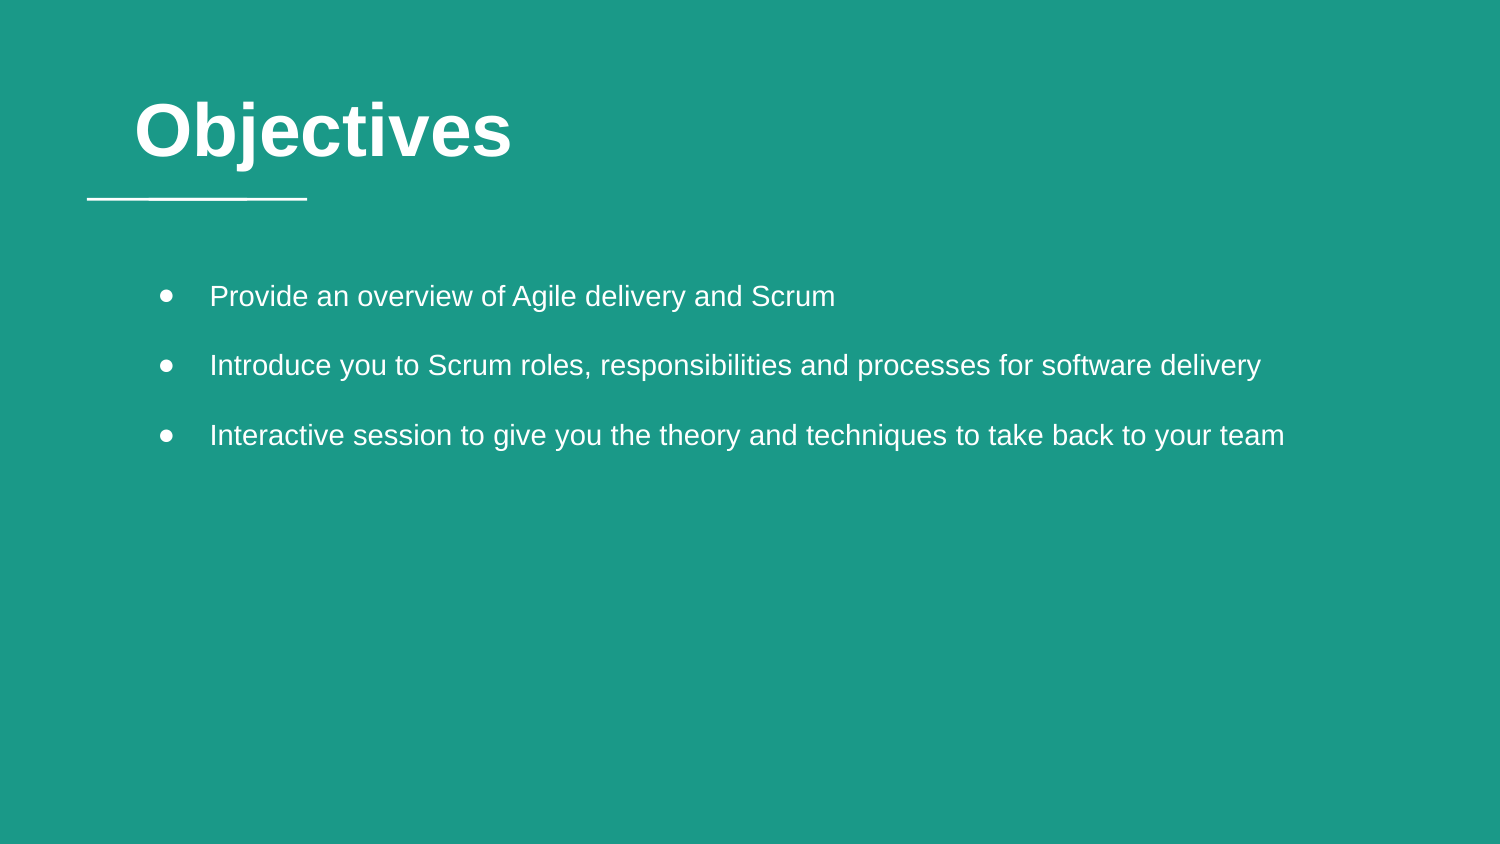

# Objectives

Provide an overview of Agile delivery and Scrum

Introduce you to Scrum roles, responsibilities and processes for software delivery

Interactive session to give you the theory and techniques to take back to your team